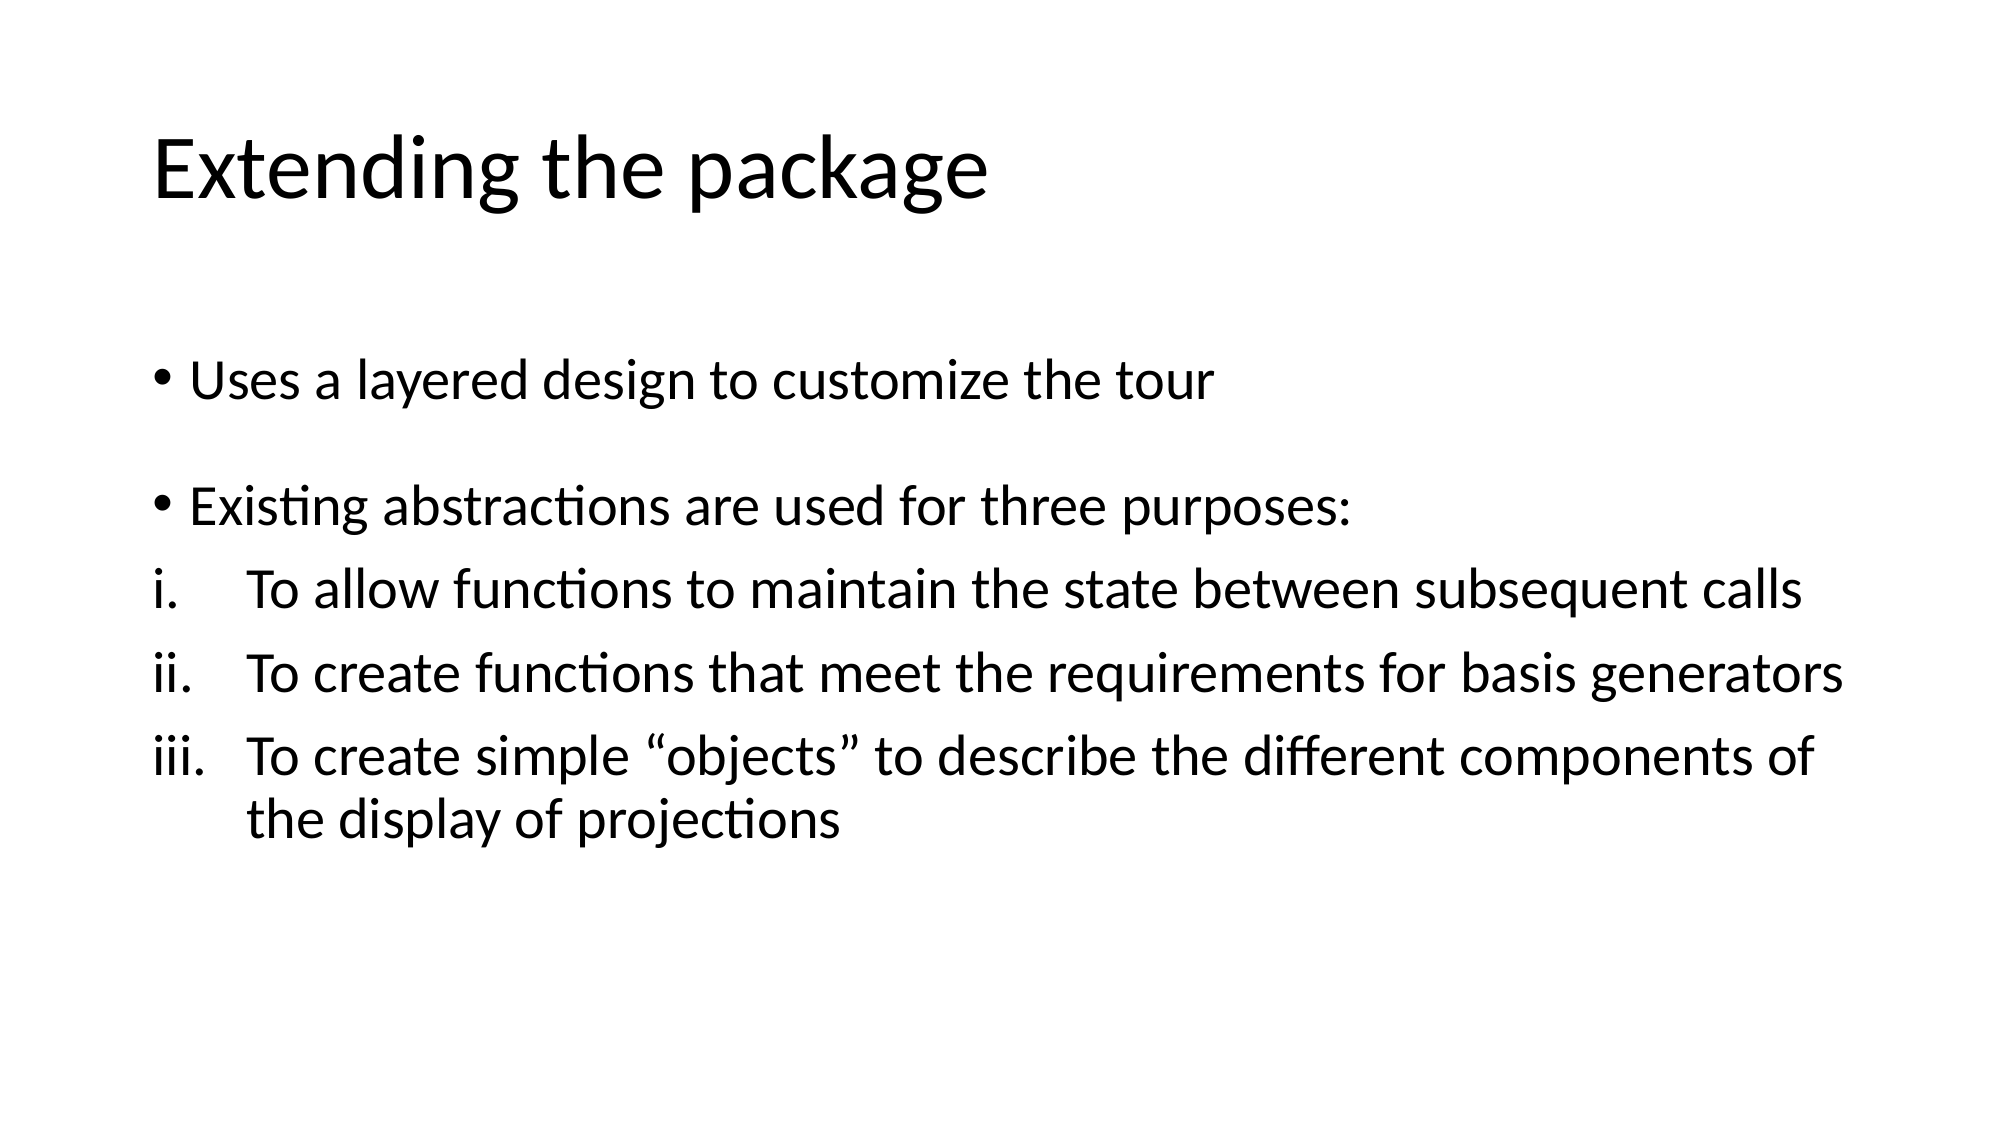

# Extending the package
Uses a layered design to customize the tour
Existing abstractions are used for three purposes:
To allow functions to maintain the state between subsequent calls
To create functions that meet the requirements for basis generators
To create simple “objects” to describe the different components of the display of projections